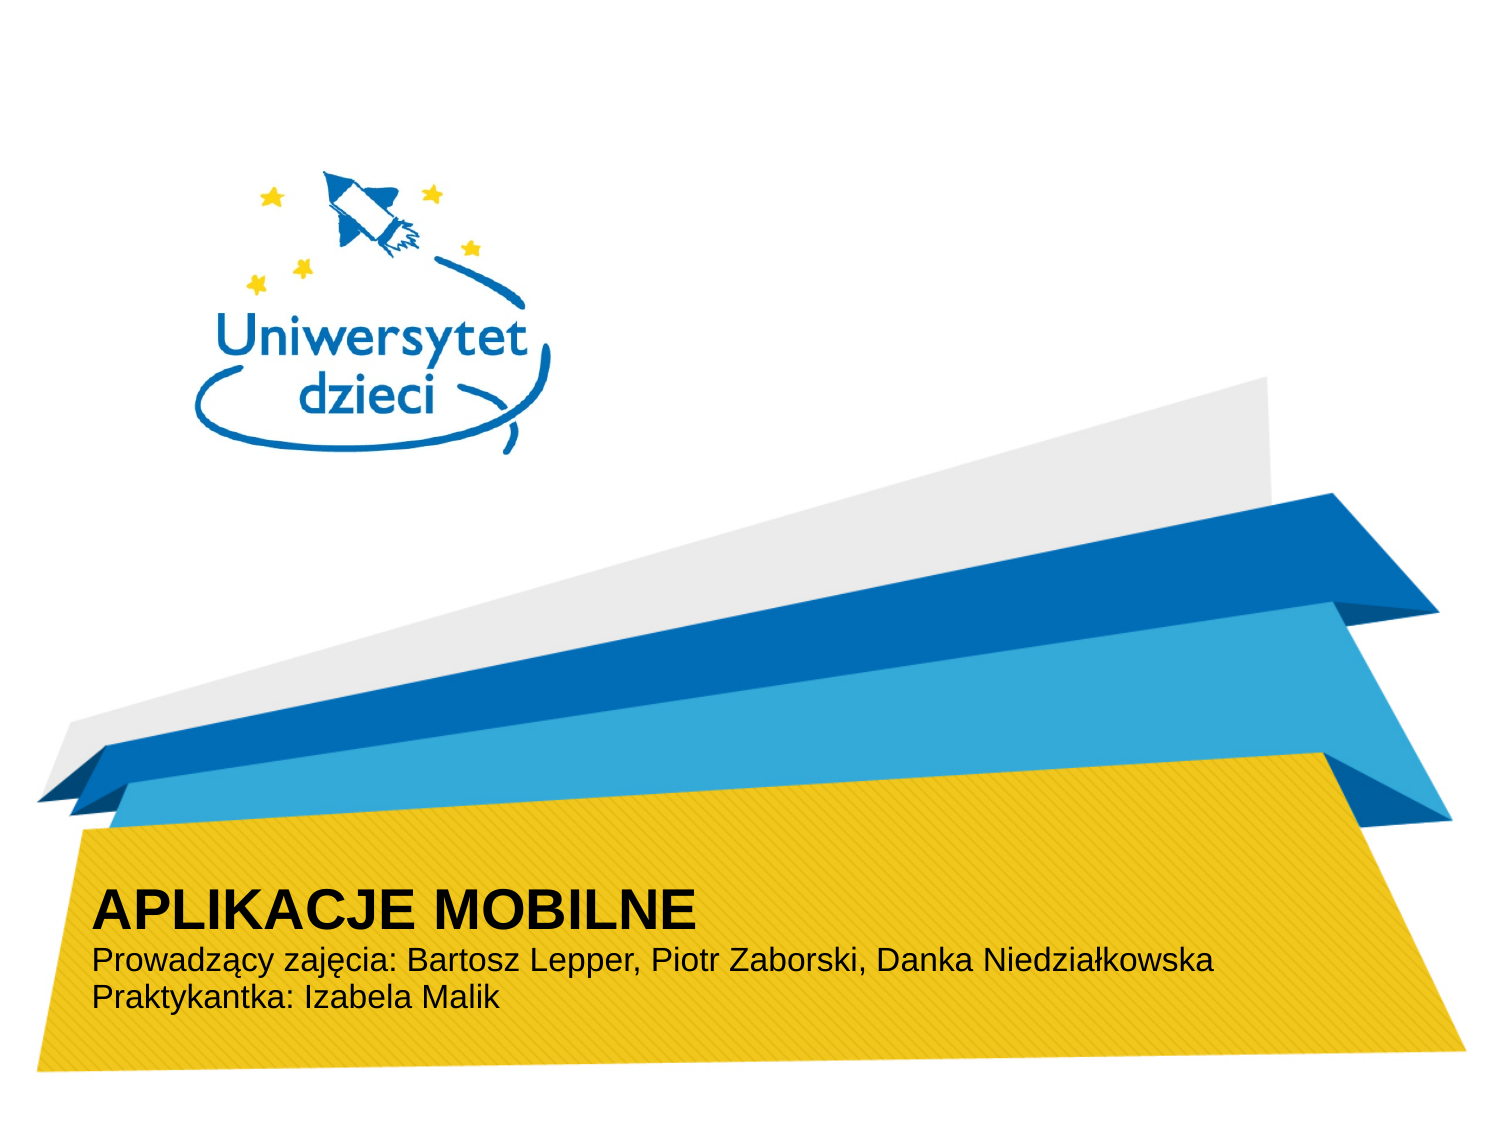

# APLIKACJE MOBILNE Prowadzący zajęcia: Bartosz Lepper, Piotr Zaborski, Danka Niedziałkowska Praktykantka: Izabela Malik